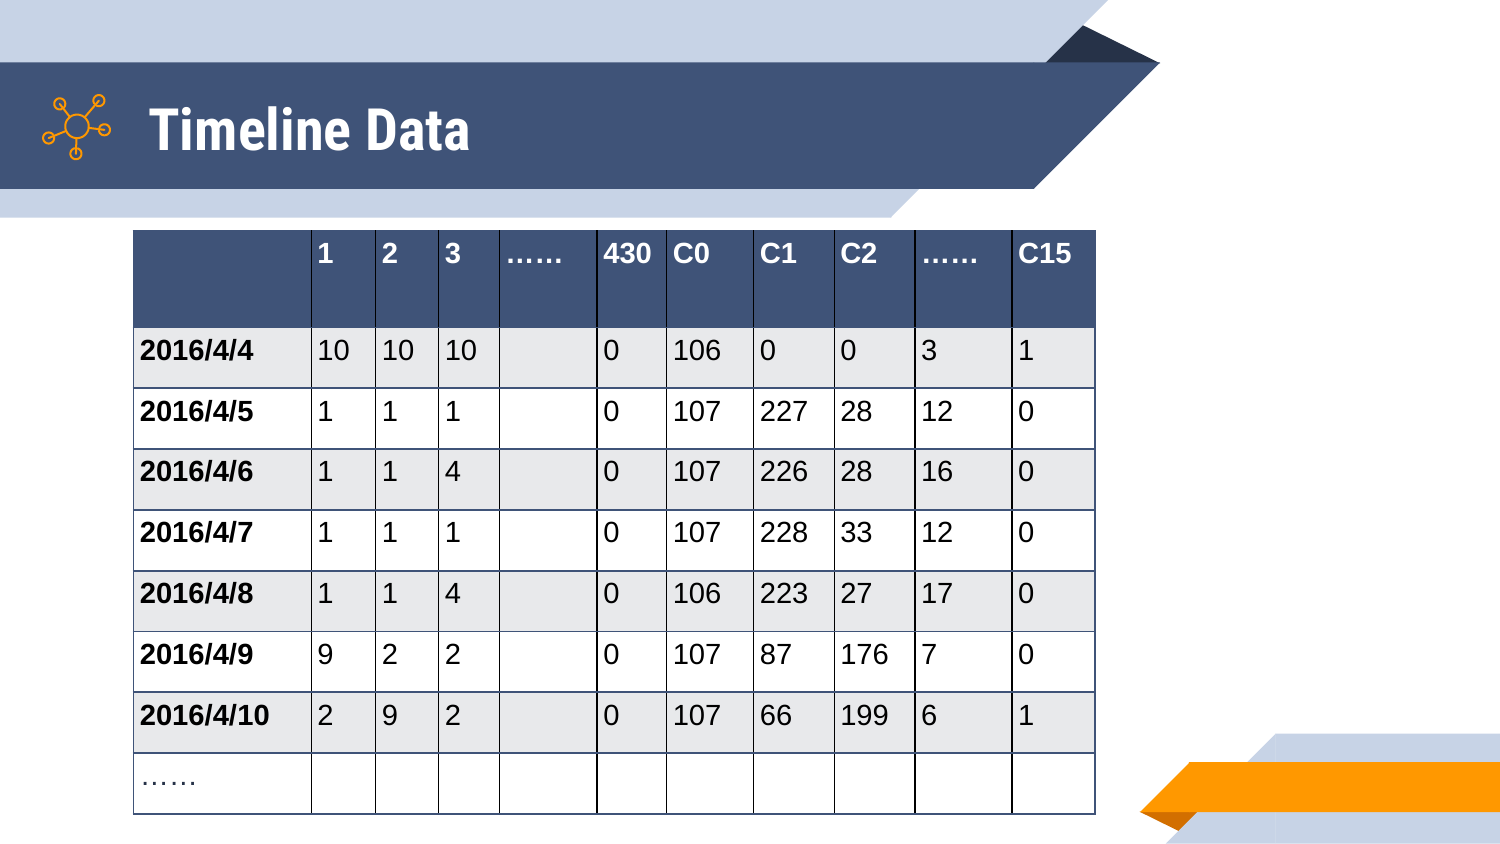

# Timeline Data

|  | 1 | 2 | 3 | …… | 430 | C0 | C1 | C2 | …… | C15 |
| --- | --- | --- | --- | --- | --- | --- | --- | --- | --- | --- |
| 2016/4/4 | 10 | 10 | 10 |  | 0 | 106 | 0 | 0 | 3 | 1 |
| 2016/4/5 | 1 | 1 | 1 |  | 0 | 107 | 227 | 28 | 12 | 0 |
| 2016/4/6 | 1 | 1 | 4 |  | 0 | 107 | 226 | 28 | 16 | 0 |
| 2016/4/7 | 1 | 1 | 1 |  | 0 | 107 | 228 | 33 | 12 | 0 |
| 2016/4/8 | 1 | 1 | 4 |  | 0 | 106 | 223 | 27 | 17 | 0 |
| 2016/4/9 | 9 | 2 | 2 |  | 0 | 107 | 87 | 176 | 7 | 0 |
| 2016/4/10 | 2 | 9 | 2 |  | 0 | 107 | 66 | 199 | 6 | 1 |
| …… |  |  |  |  |  |  |  |  |  |  |
9